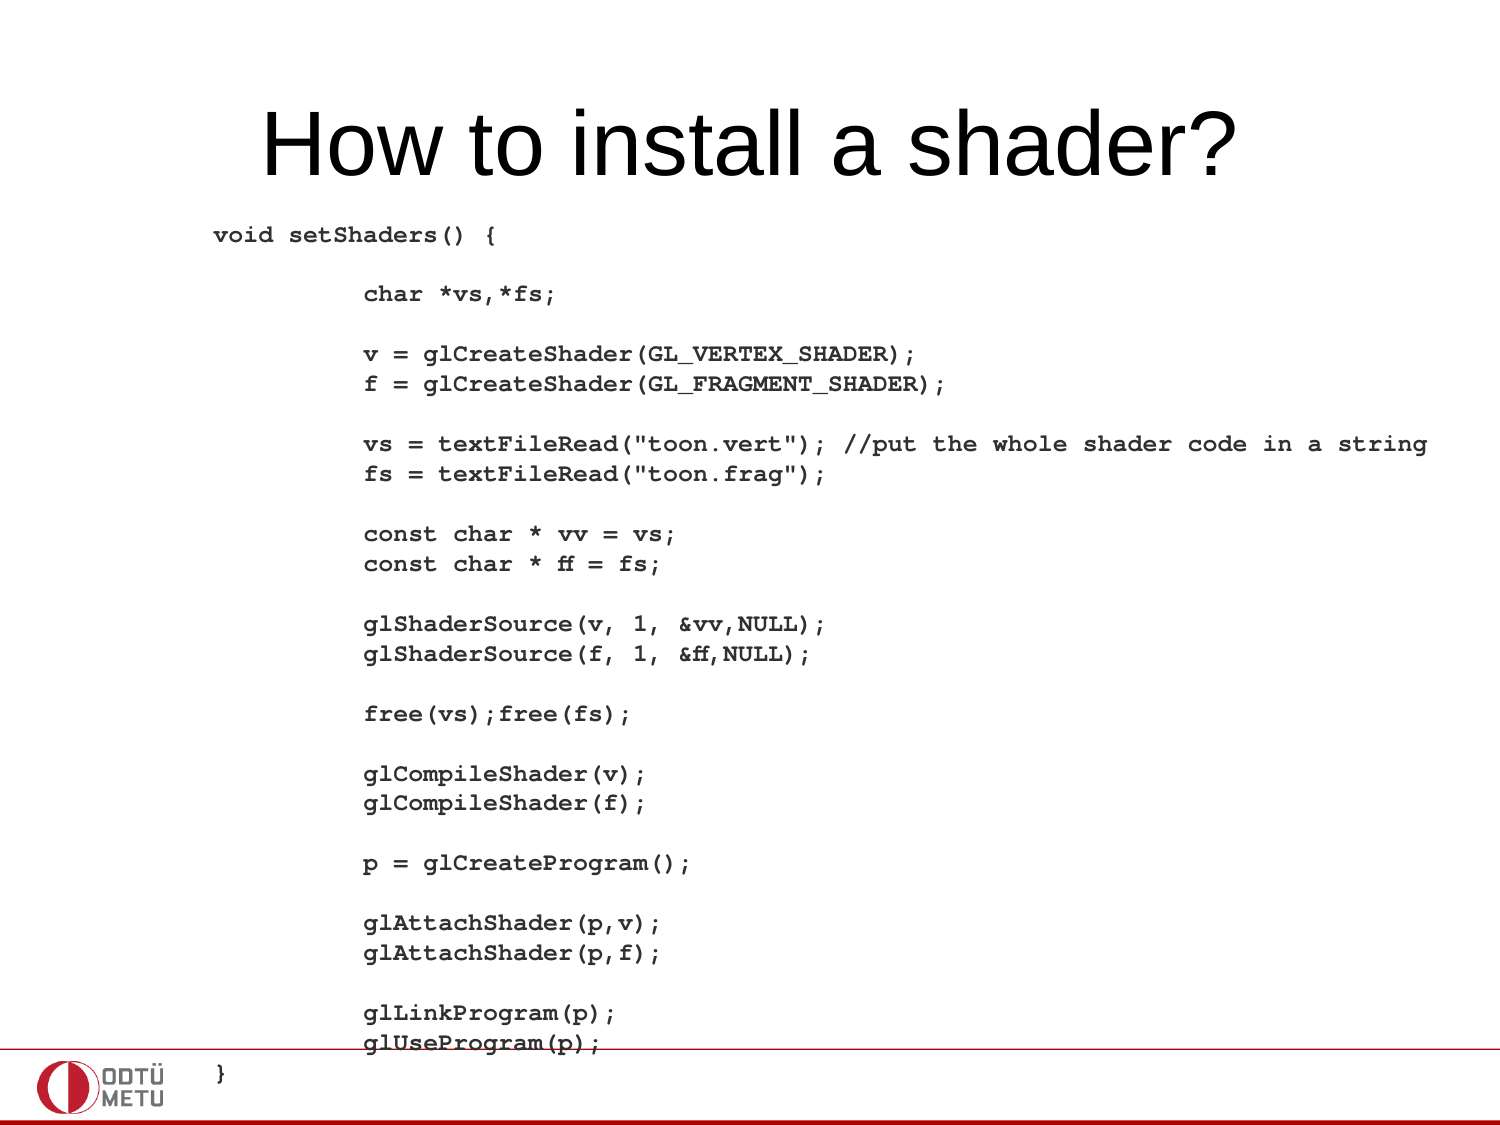

# How to install a shader?
void setShaders() {

	char *vs,*fs;

	v = glCreateShader(GL_VERTEX_SHADER);
	f = glCreateShader(GL_FRAGMENT_SHADER);

	vs = textFileRead("toon.vert"); //put the whole shader code in a string
	fs = textFileRead("toon.frag");

	const char * vv = vs;
	const char * ff = fs;

	glShaderSource(v, 1, &vv,NULL);
	glShaderSource(f, 1, &ff,NULL);

	free(vs);free(fs);

	glCompileShader(v);
	glCompileShader(f);

	p = glCreateProgram();

	glAttachShader(p,v);
	glAttachShader(p,f);

	glLinkProgram(p);
	glUseProgram(p);
}